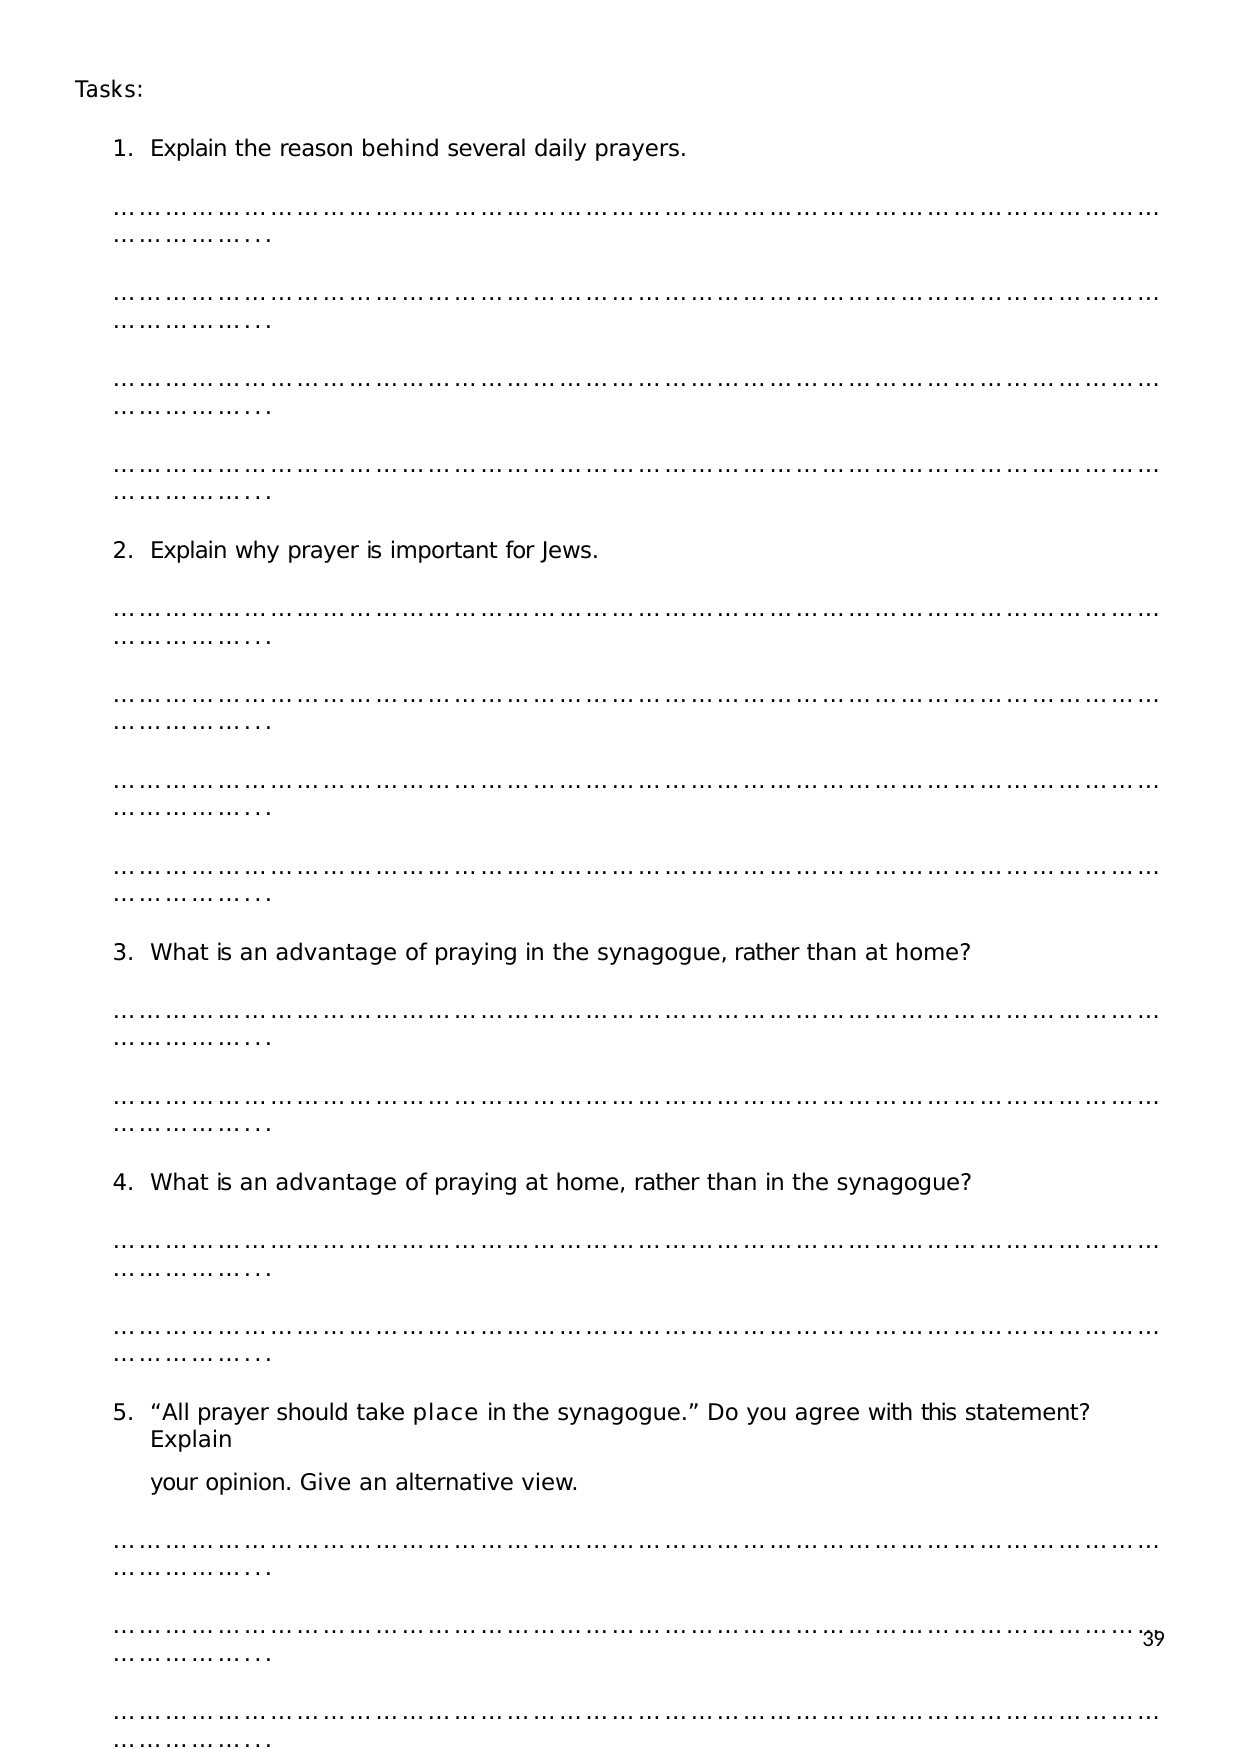

Tasks:

Explain the reason behind several daily prayers.

………………………………………………………………………………………………………………………...

………………………………………………………………………………………………………………………...

………………………………………………………………………………………………………………………...

………………………………………………………………………………………………………………………...

Explain why prayer is important for Jews.

………………………………………………………………………………………………………………………...

………………………………………………………………………………………………………………………...

………………………………………………………………………………………………………………………...

………………………………………………………………………………………………………………………...

What is an advantage of praying in the synagogue, rather than at home?

………………………………………………………………………………………………………………………...

………………………………………………………………………………………………………………………...

What is an advantage of praying at home, rather than in the synagogue?

………………………………………………………………………………………………………………………...

………………………………………………………………………………………………………………………...

“All prayer should take place in the synagogue.” Do you agree with this statement? Explain
your opinion. Give an alternative view.

………………………………………………………………………………………………………………………...

………………………………………………………………………………………………………………………...

………………………………………………………………………………………………………………………...

………………………………………………………………………………………………………………………...

………………………………………………………………………………………………………………………...

………………………………………………………………………………………………………………………...

………………………………………………………………………………………………………………………...

………………………………………………………………………………………………………………………...
39